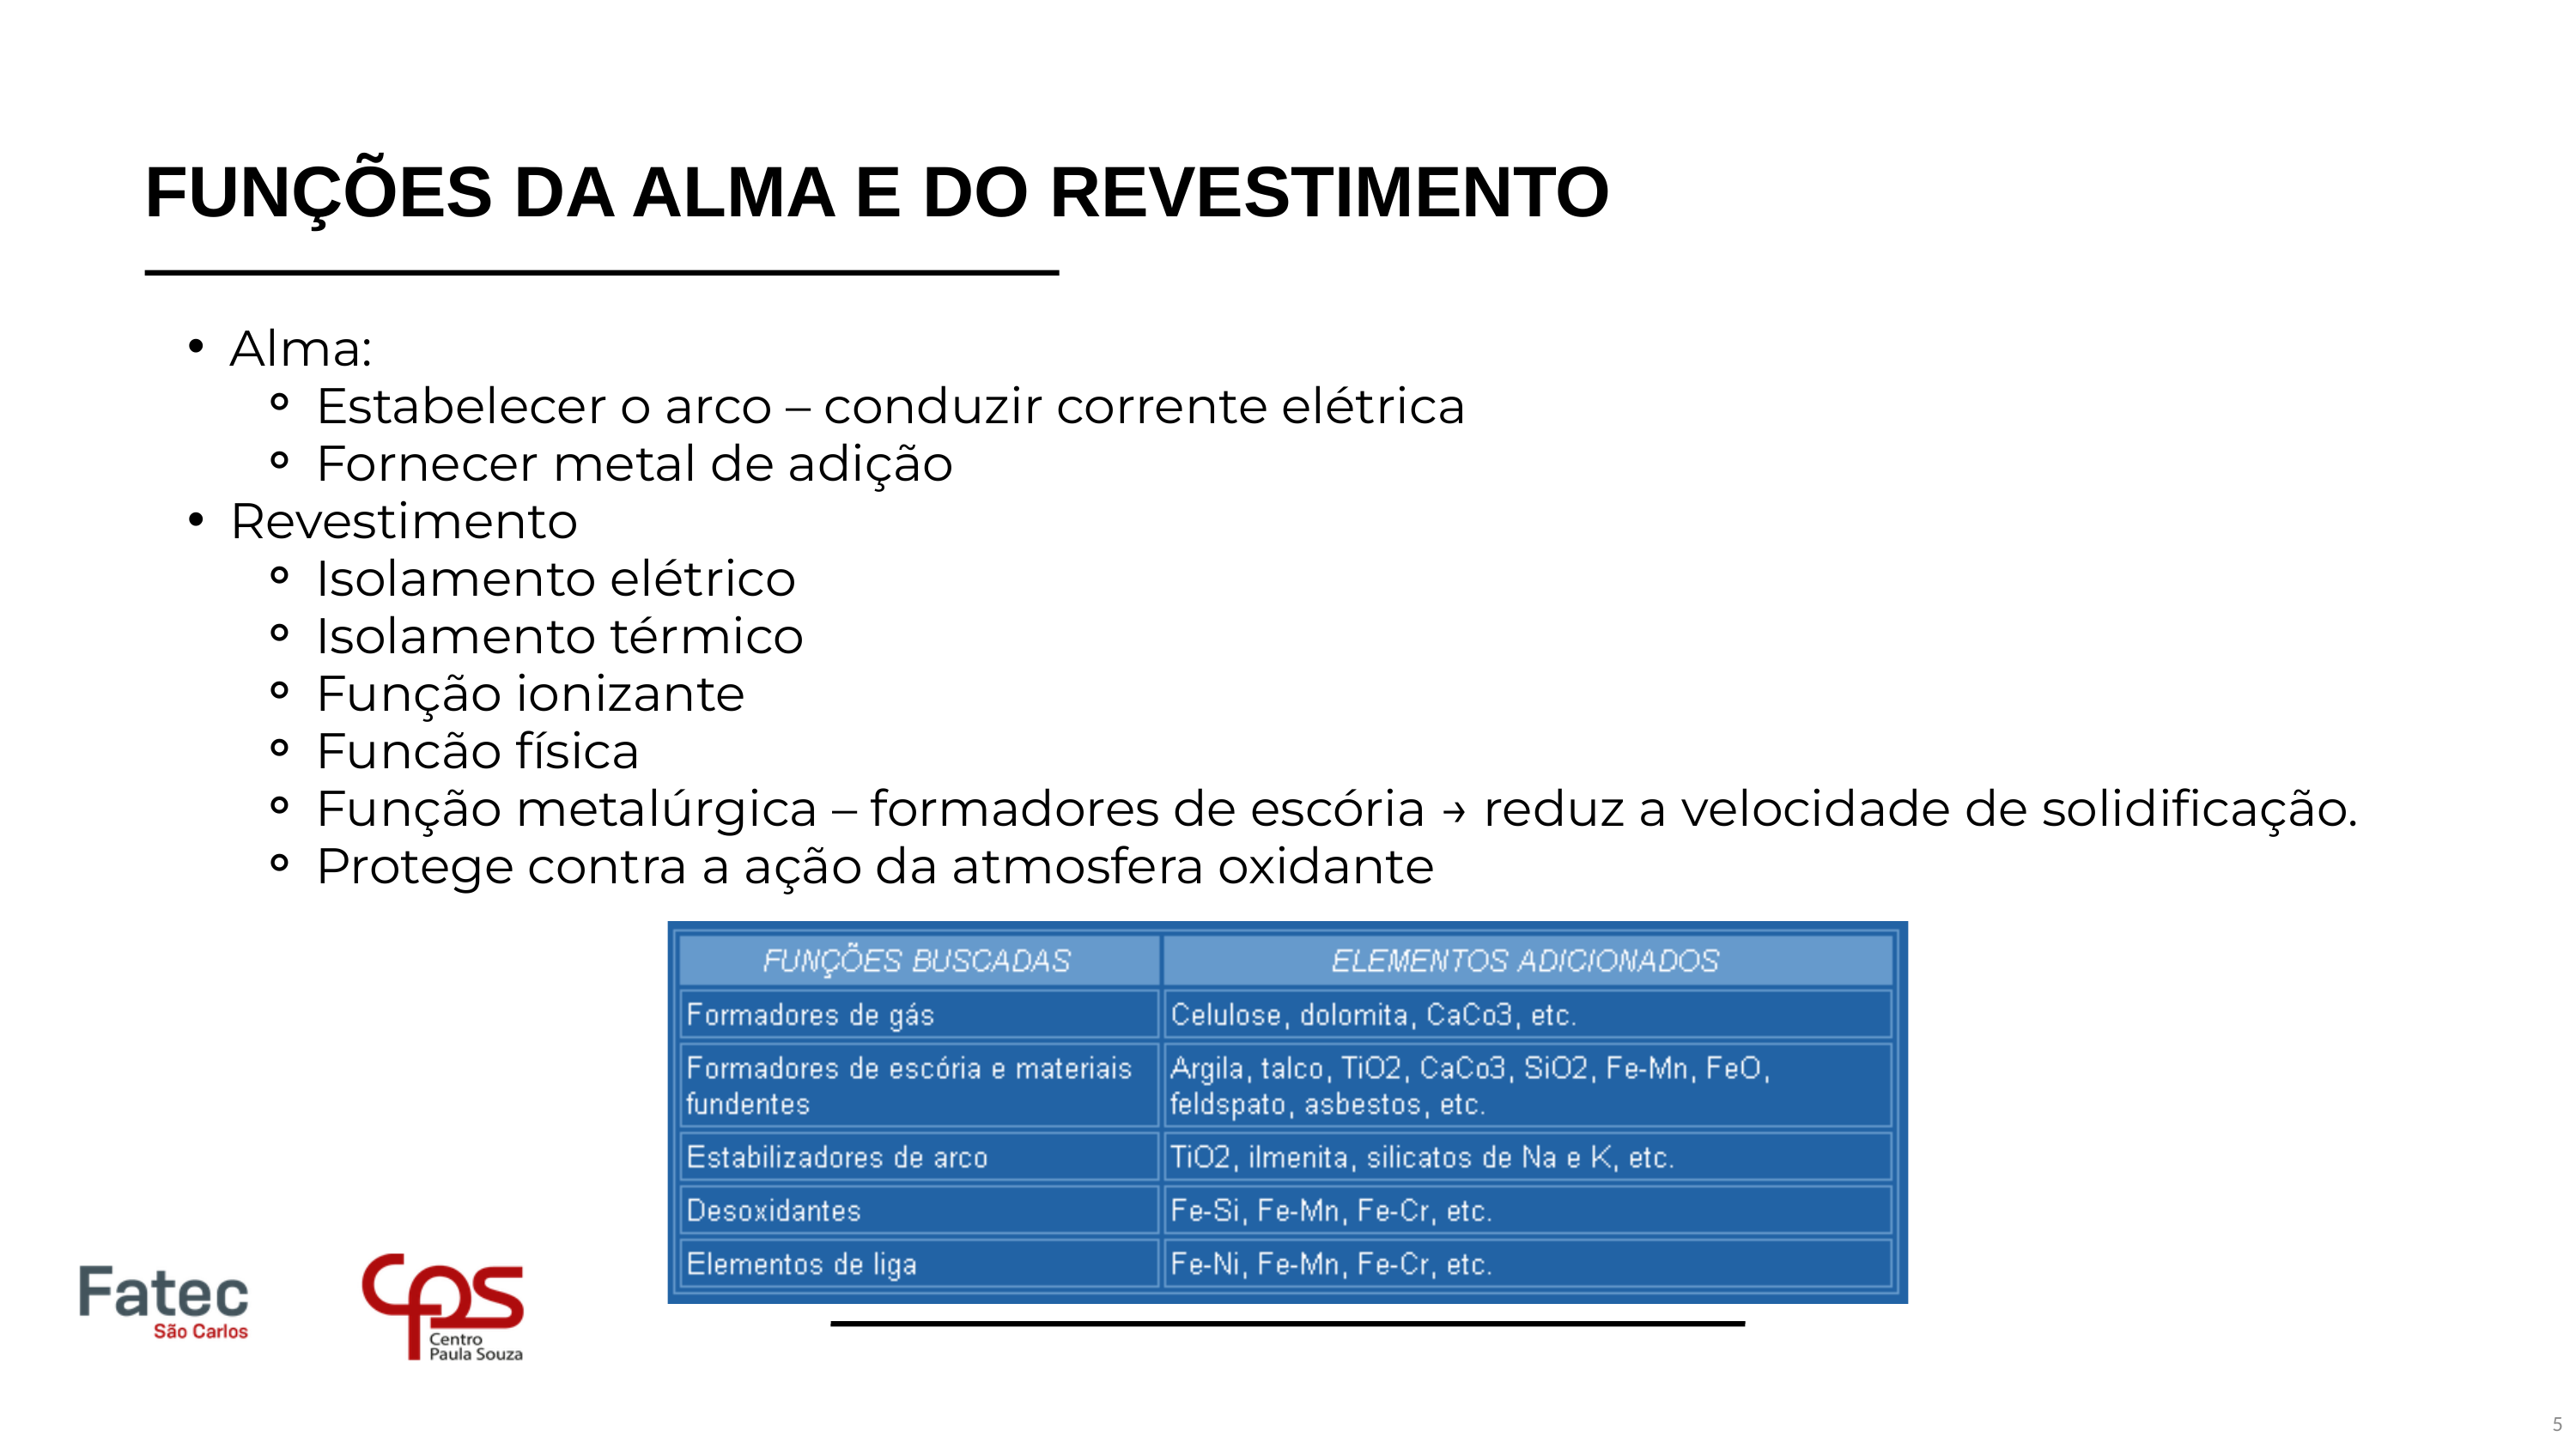

FUNÇÕES DA ALMA E DO REVESTIMENTO

Alma:
Estabelecer o arco – conduzir corrente elétrica
Fornecer metal de adição
Revestimento
Isolamento elétrico
Isolamento térmico
Função ionizante
Funcão física
Função metalúrgica – formadores de escória → reduz a velocidade de solidificação.
Protege contra a ação da atmosfera oxidante

5